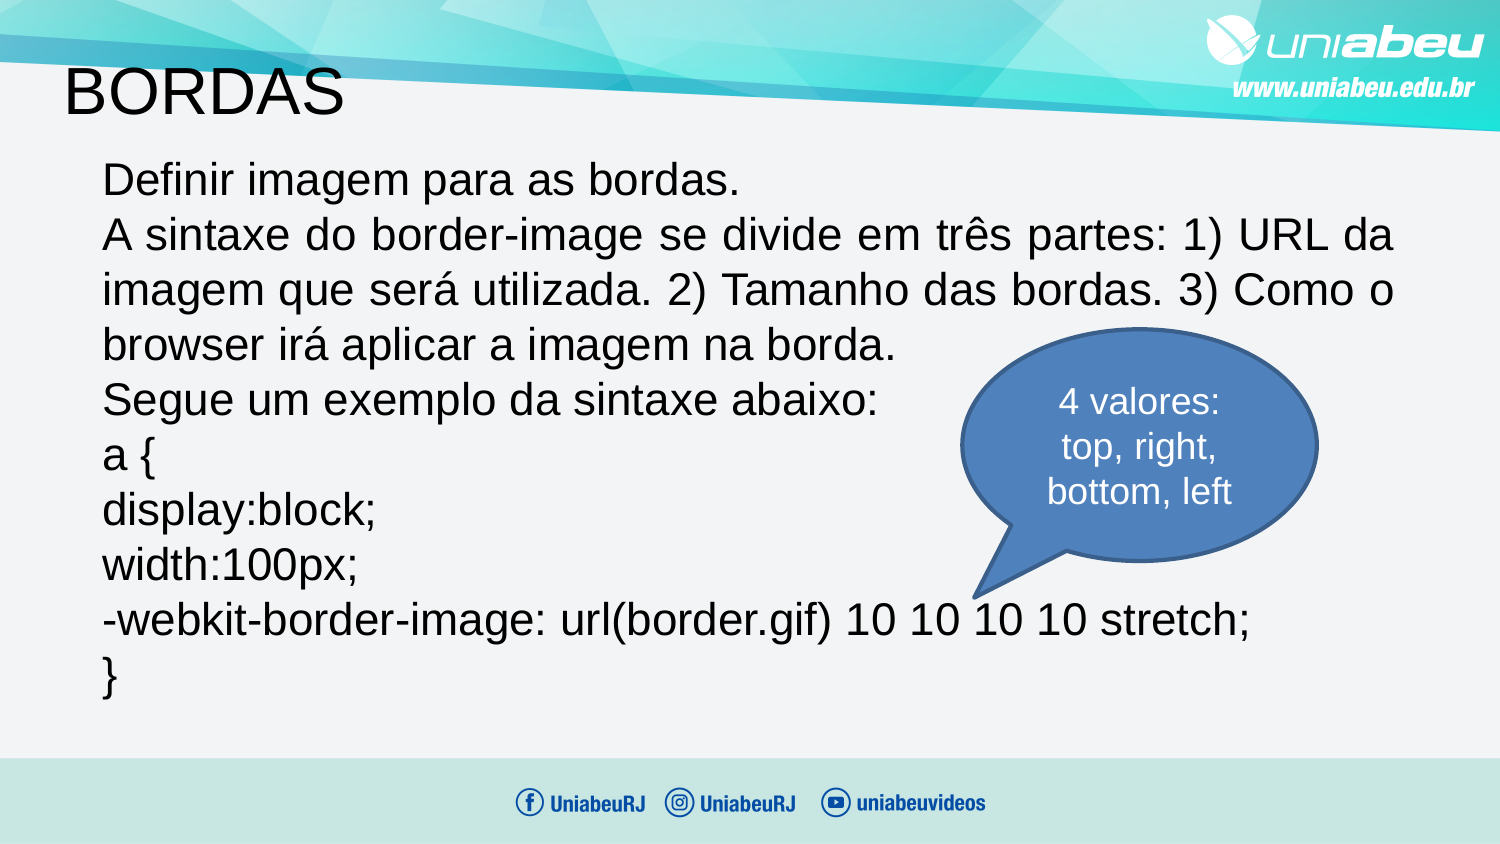

BORDAS
Definir imagem para as bordas.
A sintaxe do border-image se divide em três partes: 1) URL da imagem que será utilizada. 2) Tamanho das bordas. 3) Como o browser irá aplicar a imagem na borda.
Segue um exemplo da sintaxe abaixo:
a {
display:block;
width:100px;
-webkit-border-image: url(border.gif) 10 10 10 10 stretch;
}
4 valores: top, right, bottom, left